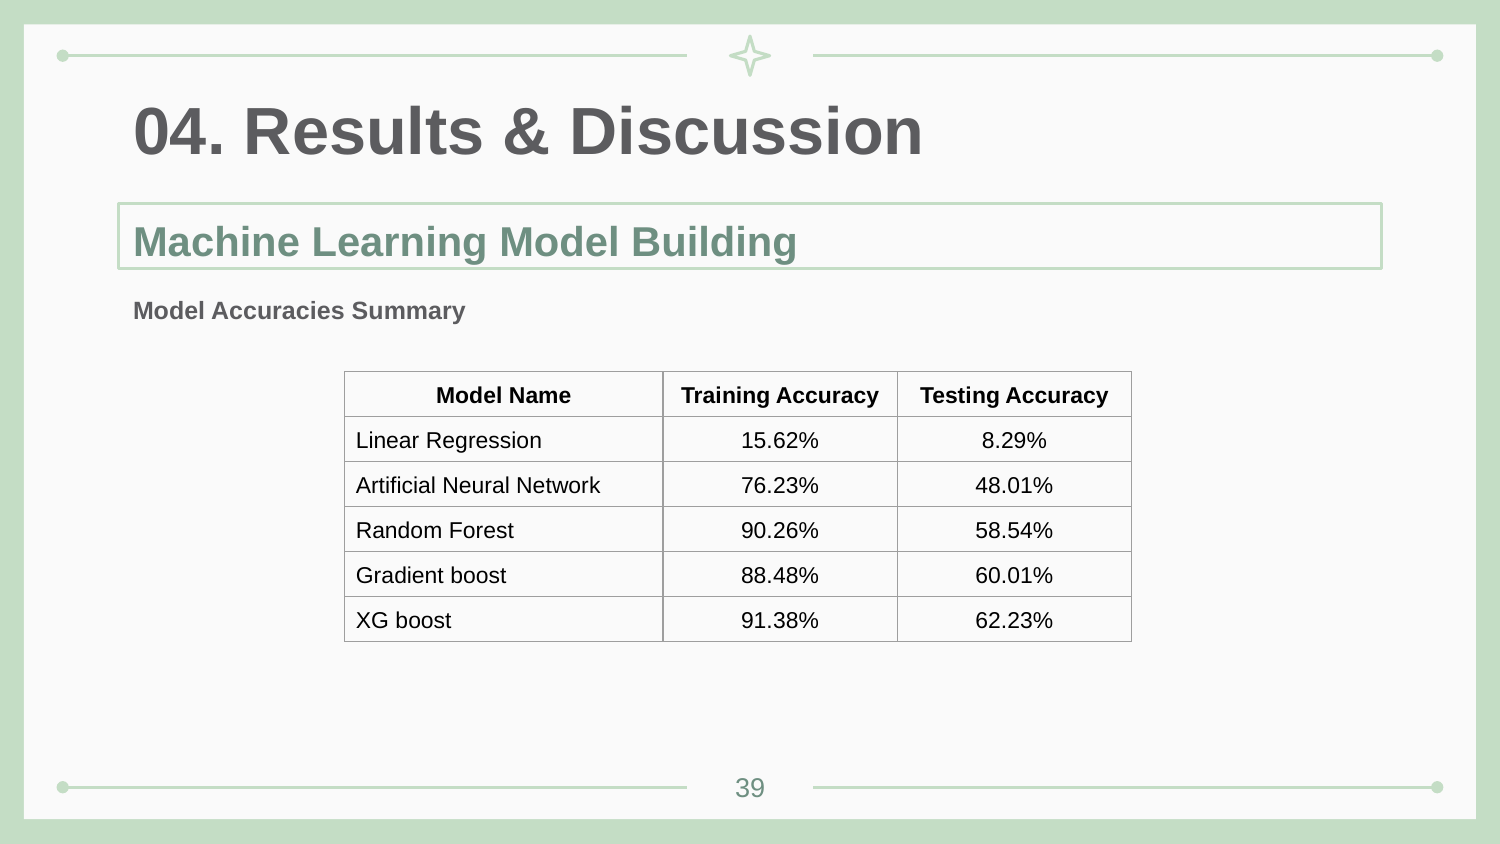

# 04. Results & Discussion
Machine Learning Model Building
Model Accuracies Summary

| Model Name | Training Accuracy | Testing Accuracy |
| --- | --- | --- |
| Linear Regression | 15.62% | 8.29% |
| Artificial Neural Network | 76.23% | 48.01% |
| Random Forest | 90.26% | 58.54% |
| Gradient boost | 88.48% | 60.01% |
| XG boost | 91.38% | 62.23% |
39